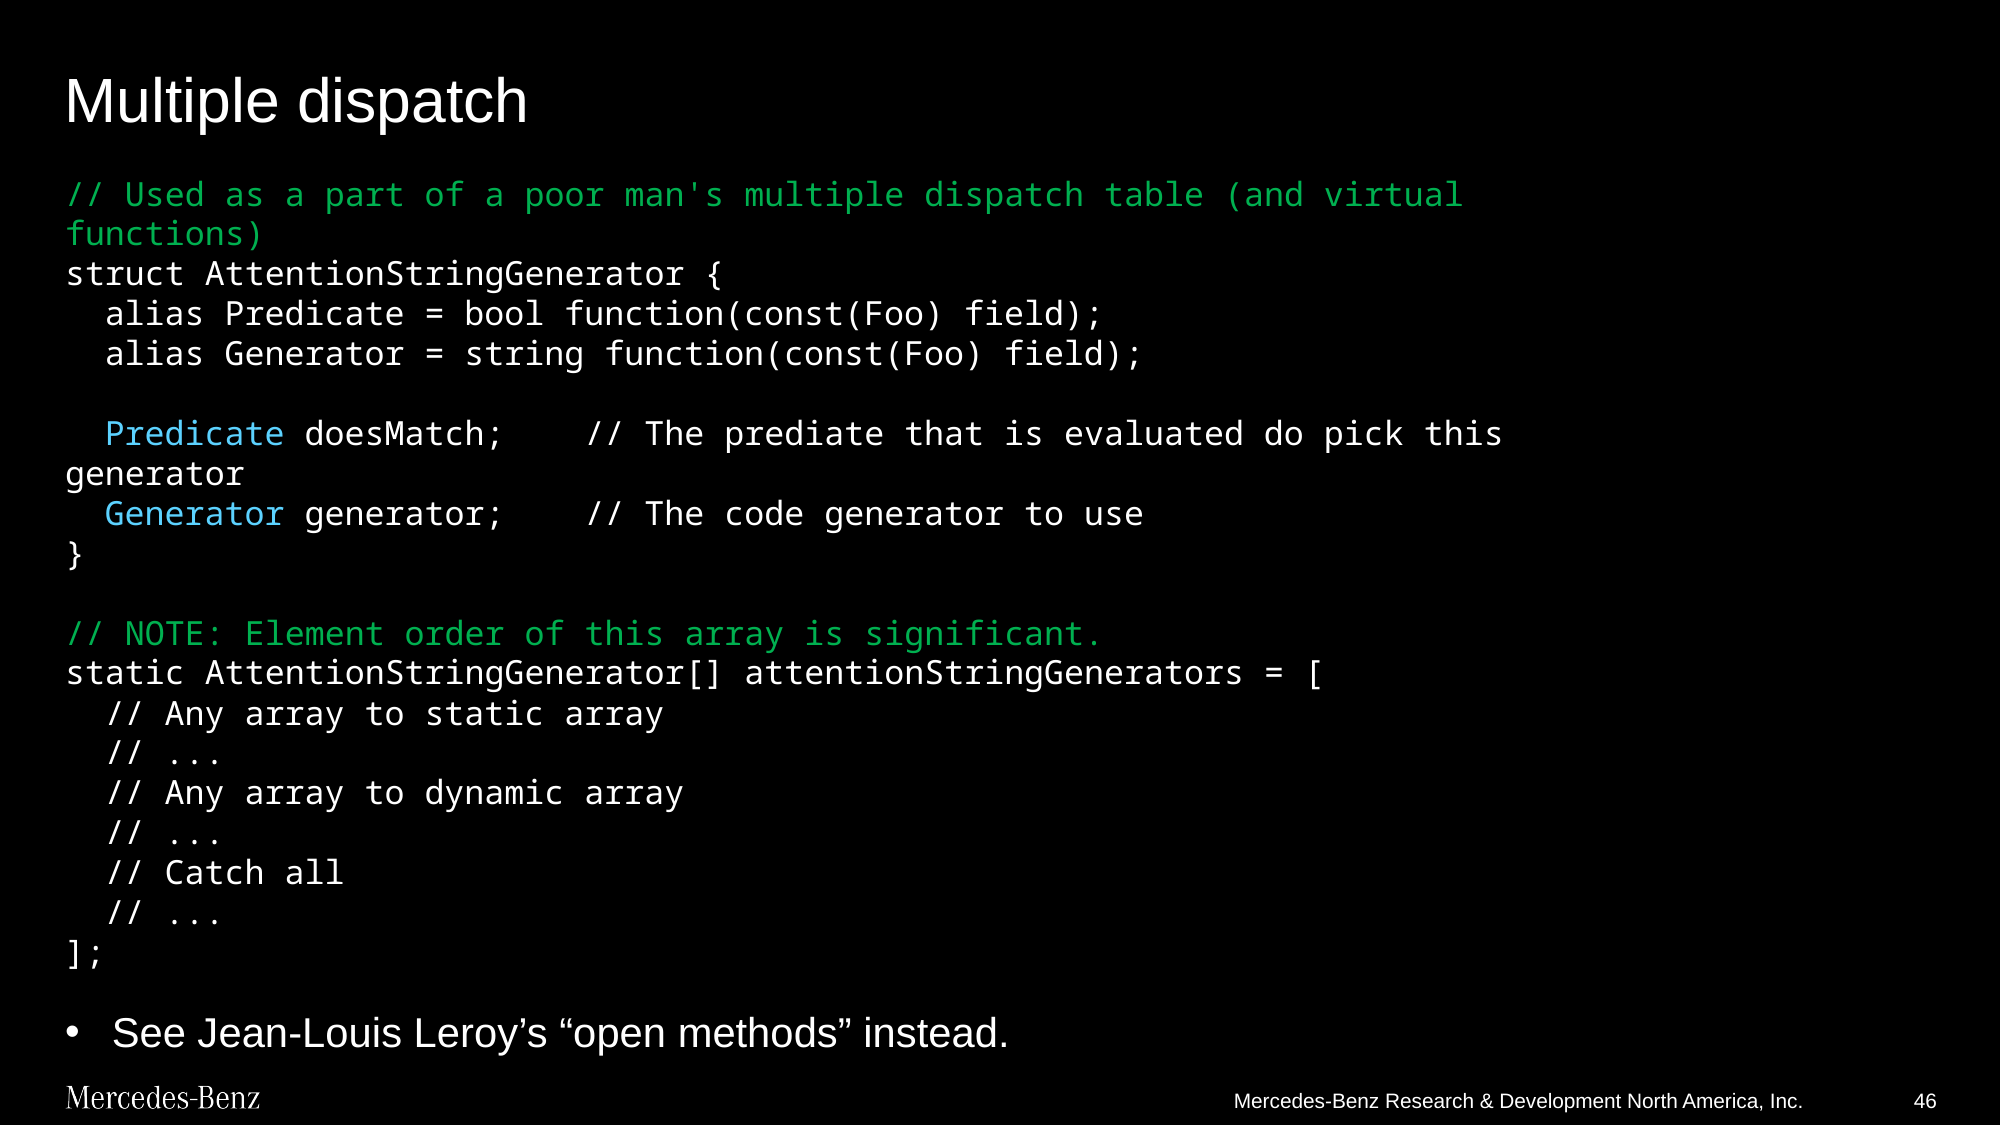

# Multiple dispatch
// Used as a part of a poor man's multiple dispatch table (and virtual functions)
struct AttentionStringGenerator {
  alias Predicate = bool function(const(Foo) field);
  alias Generator = string function(const(Foo) field);

  Predicate doesMatch;    // The prediate that is evaluated do pick this generator
  Generator generator;    // The code generator to use
}

// NOTE: Element order of this array is significant.
static AttentionStringGenerator[] attentionStringGenerators = [
  // Any array to static array
  // ...
  // Any array to dynamic array
  // ...
  // Catch all
  // ...
];

See Jean-Louis Leroy’s “open methods” instead.

Mercedes-Benz Research & Development North America, Inc.
46